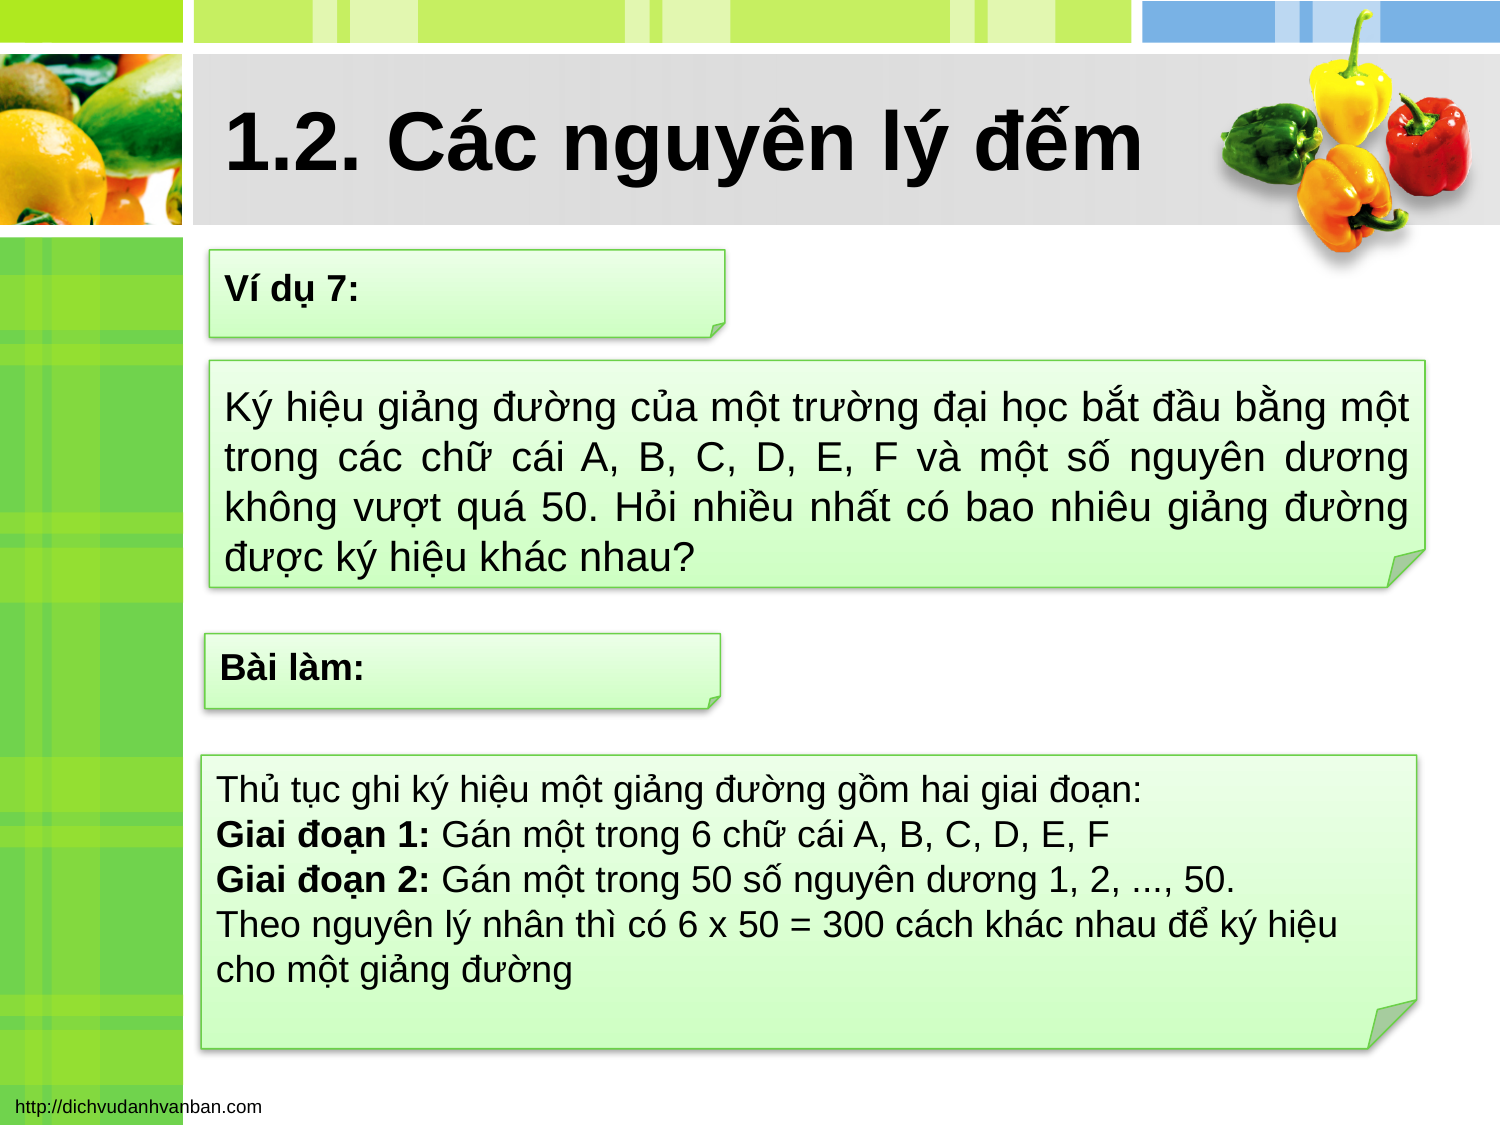

# 1.2. Các nguyên lý đếm
Ví dụ 7:

Ký hiệu giảng đường của một trường đại học bắt đầu bằng một trong các chữ cái A, B, C, D, E, F và một số nguyên dương không vượt quá 50. Hỏi nhiều nhất có bao nhiêu giảng đường được ký hiệu khác nhau?
Bài làm:
Thủ tục ghi ký hiệu một giảng đường gồm hai giai đoạn:
Giai đoạn 1: Gán một trong 6 chữ cái A, B, C, D, E, F
Giai đoạn 2: Gán một trong 50 số nguyên dương 1, 2, ..., 50.
Theo nguyên lý nhân thì có 6 x 50 = 300 cách khác nhau để ký hiệu cho một giảng đường